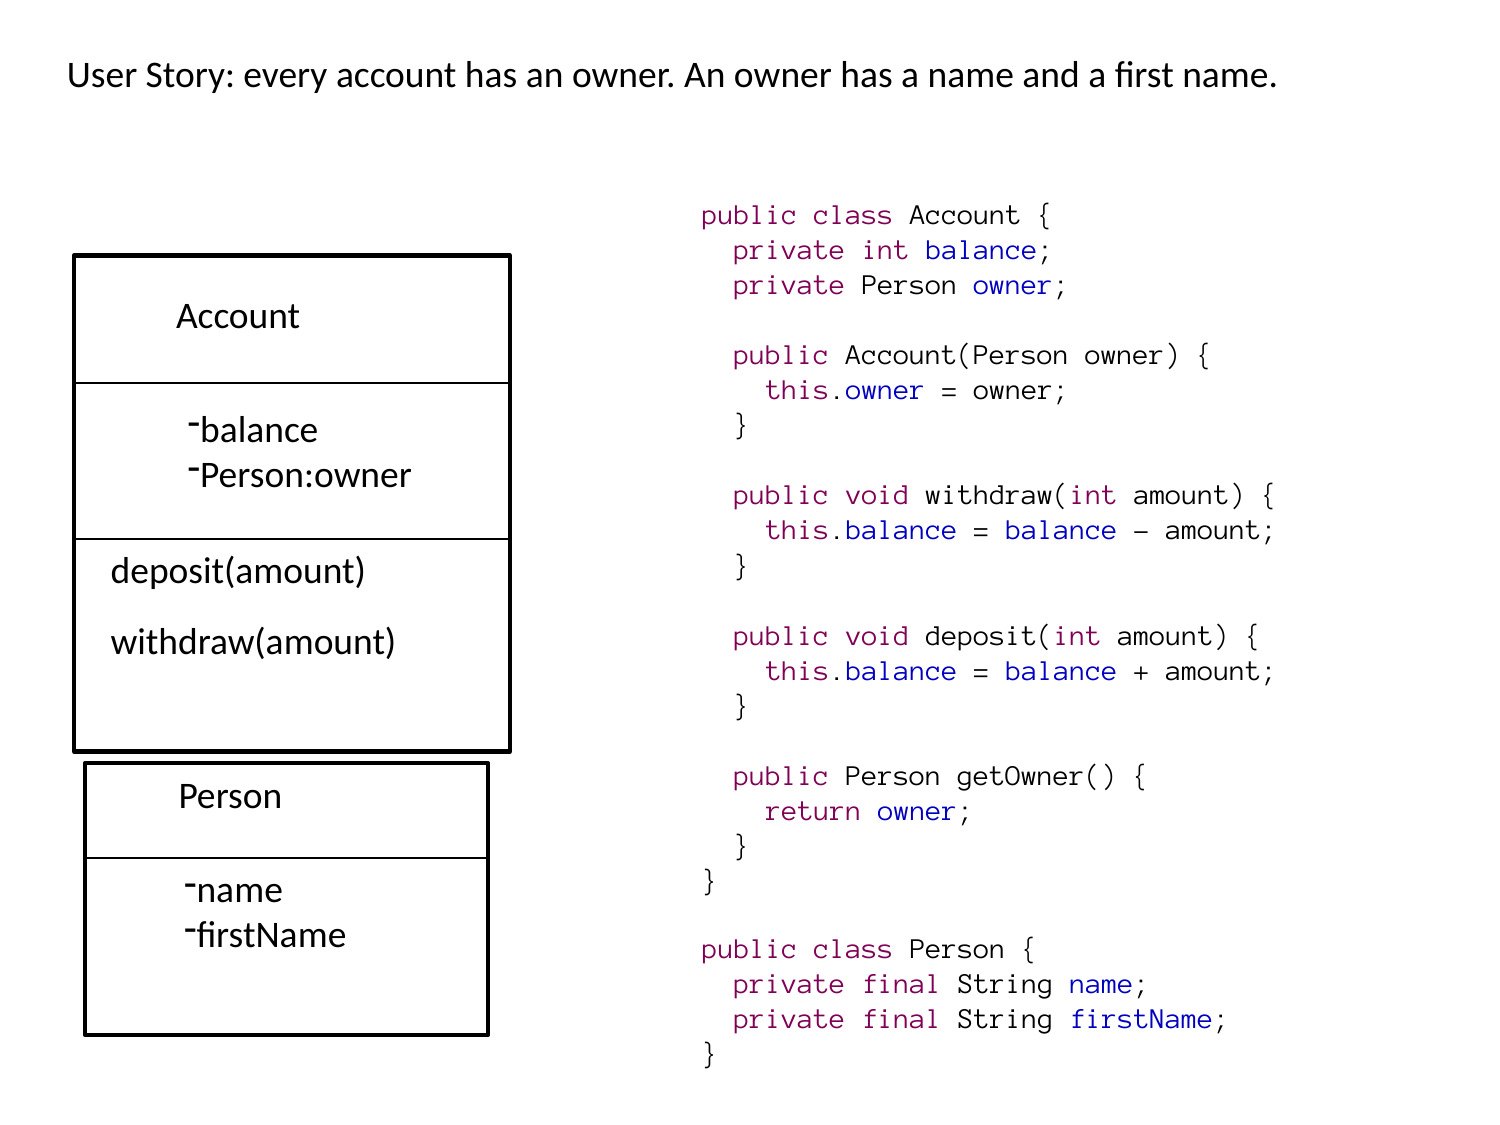

User Story: every account has an owner. An owner has a name and a first name.
public class Account {
  private int balance;
  private Person owner;

  public Account(Person owner) {
    this.owner = owner;
  }

  public void withdraw(int amount) {
    this.balance = balance - amount;
  }

  public void deposit(int amount) {
    this.balance = balance + amount;
  }

  public Person getOwner() {
    return owner;
  }
}

public class Person {
  private final String name;
  private final String firstName;
}

Account
balance
Person:owner
deposit(amount)
withdraw(amount)

Person
name
firstName